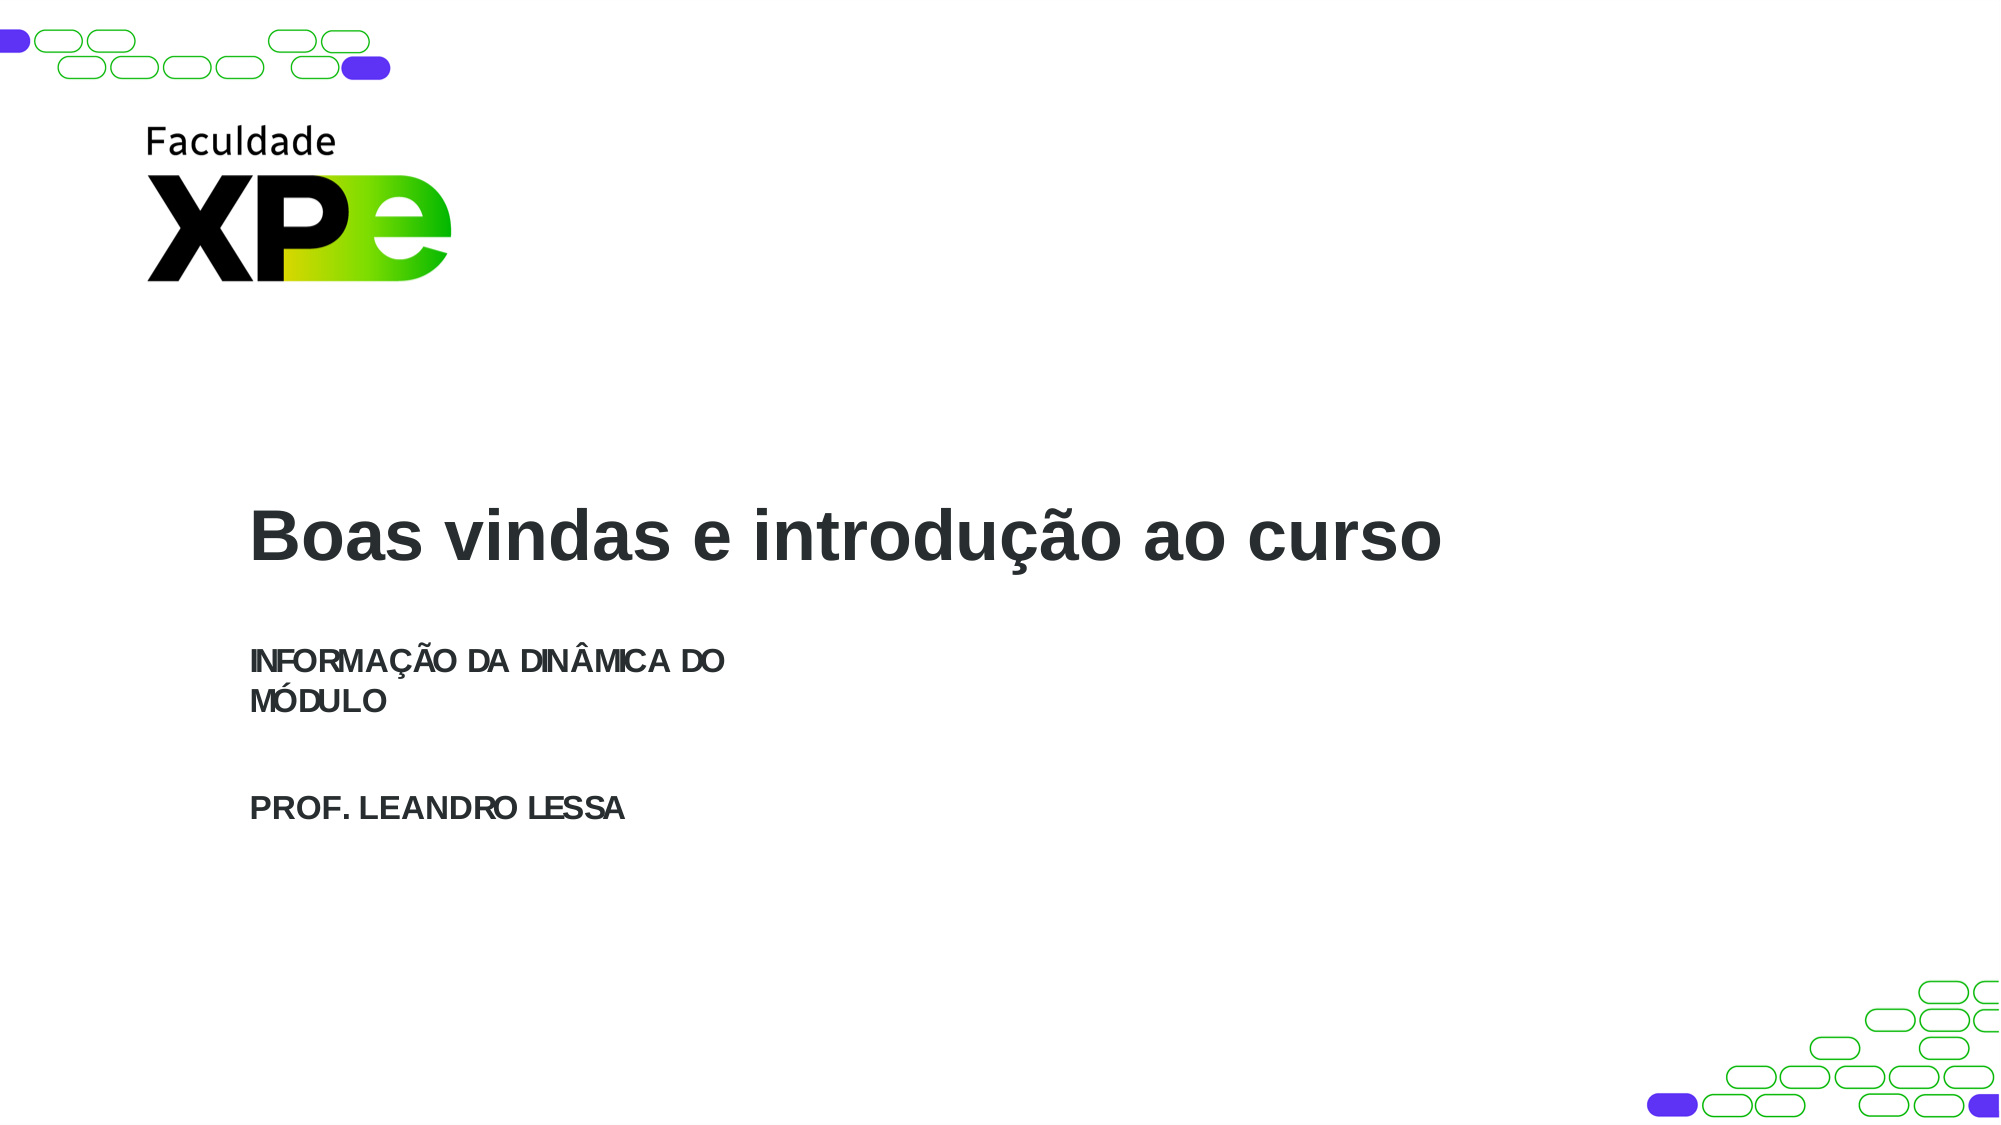

# Boas vindas e introdução ao curso
INFORMAÇÃO DA DINÂMICA DO MÓDULO

PROF. LEANDRO LESSA